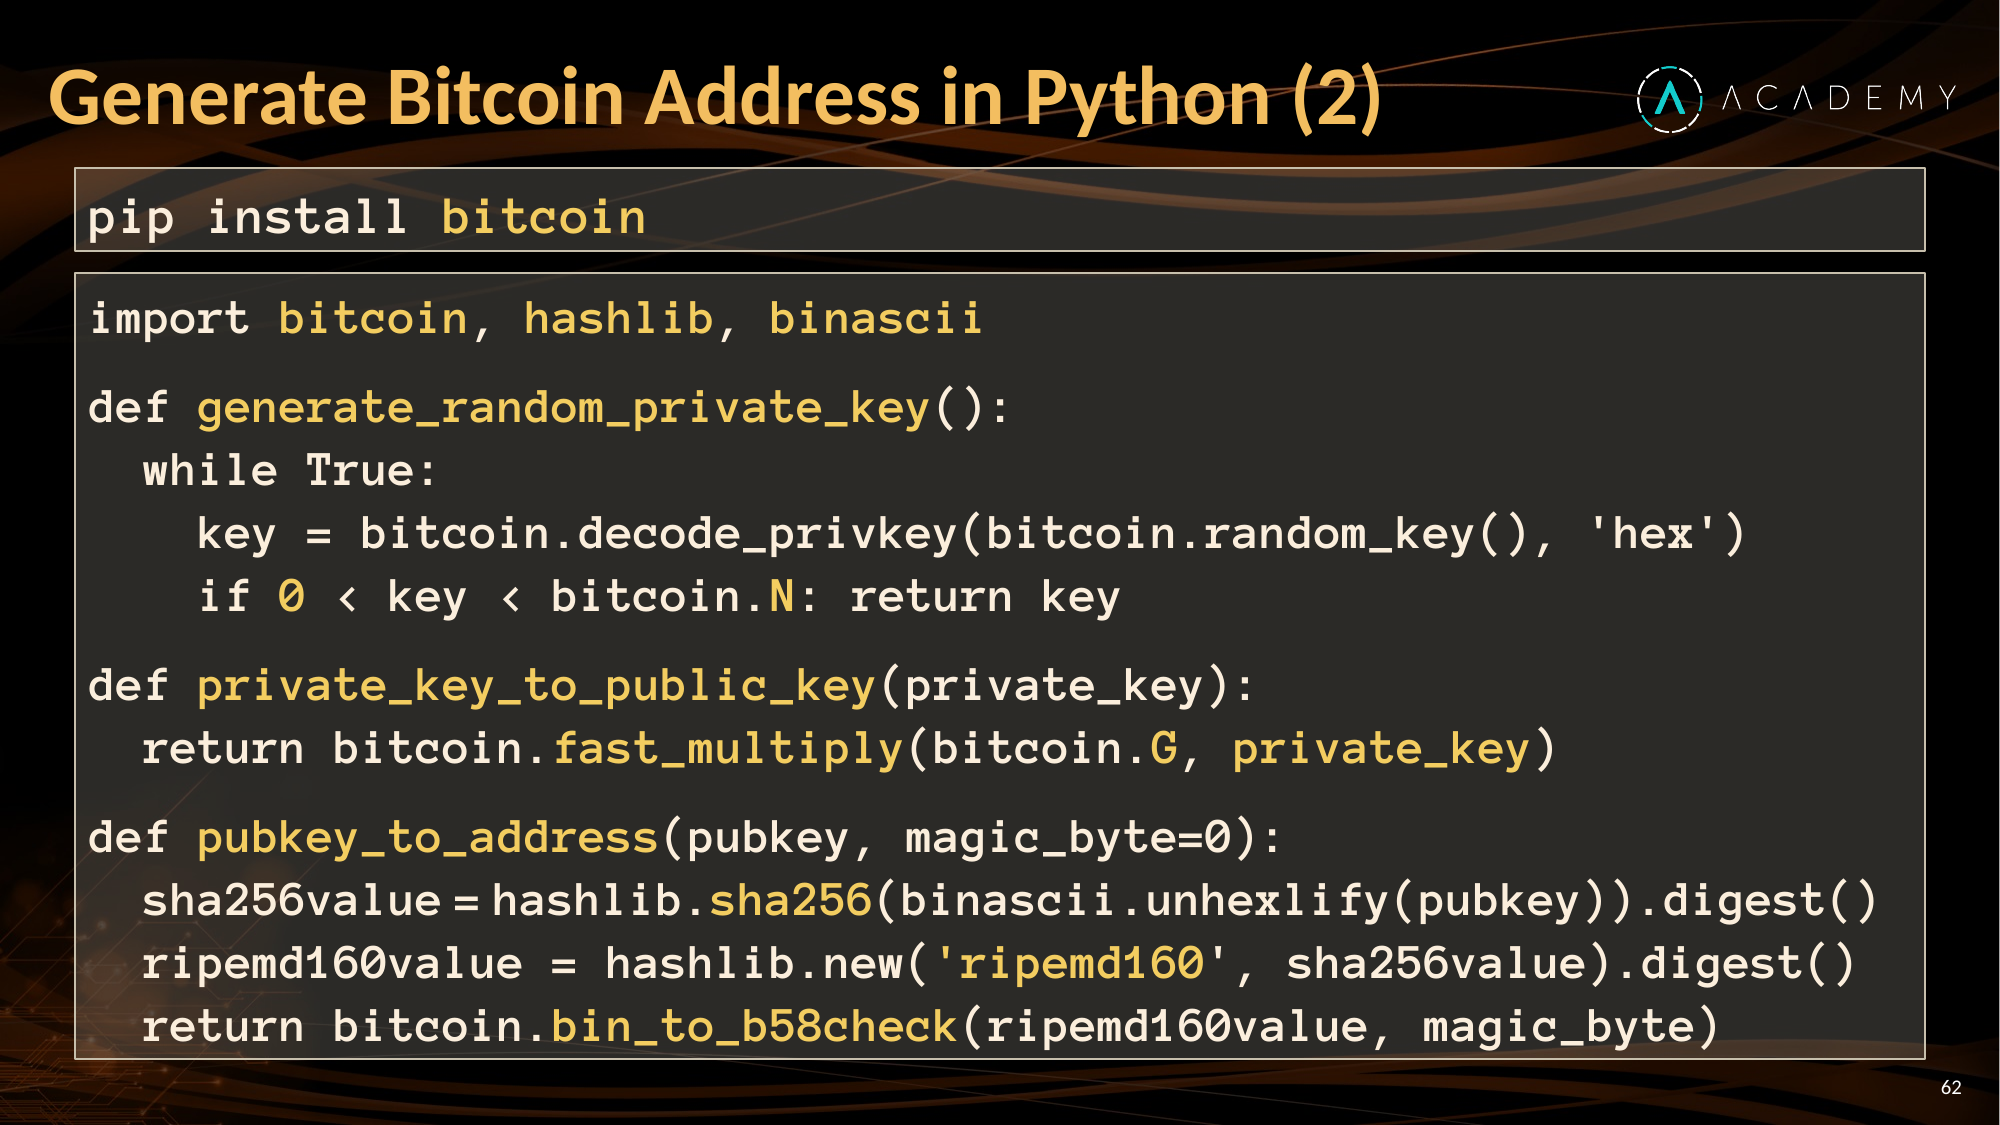

# Generate Bitcoin Address in Python (2)
pip install bitcoin
import bitcoin, hashlib, binascii

def generate_random_private_key():
  while True:
    key = bitcoin.decode_privkey(bitcoin.random_key(), 'hex')
    if 0 < key < bitcoin.N: return key

def private_key_to_public_key(private_key):
  return bitcoin.fast_multiply(bitcoin.G, private_key)

def pubkey_to_address(pubkey, magic_byte=0):
  sha256value = hashlib.sha256(binascii.unhexlify(pubkey)).digest()
  ripemd160value = hashlib.new('ripemd160', sha256value).digest()
  return bitcoin.bin_to_b58check(ripemd160value, magic_byte)
62